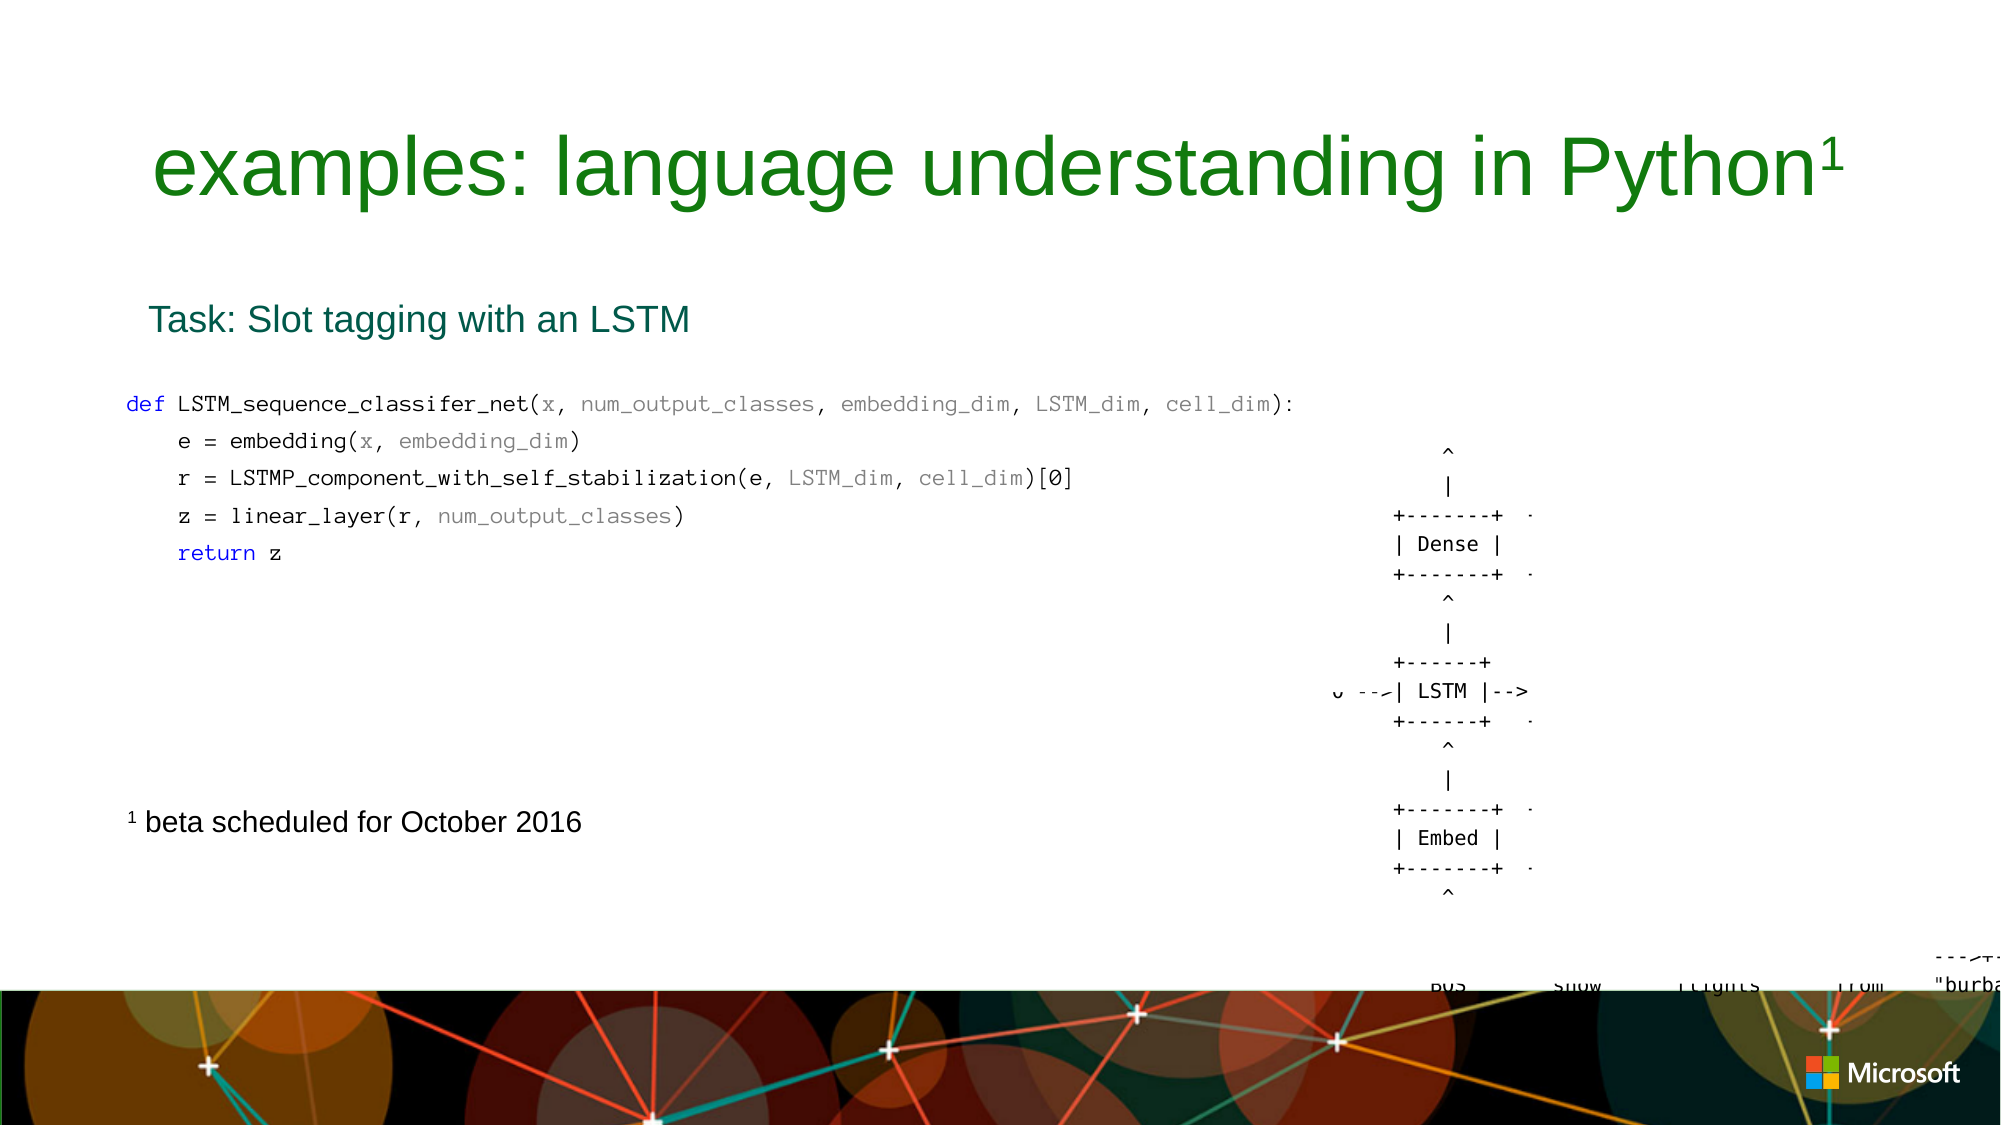

# examples: language understanding in Python1

  Task: Slot tagging with an LSTM

def LSTM_sequence_classifer_net(x, num_output_classes, embedding_dim, LSTM_dim, cell_dim):
    e = embedding(x, embedding_dim)
    r = LSTMP_component_with_self_stabilization(e, LSTM_dim, cell_dim)[0]
    z = linear_layer(r, num_output_classes)
    return z

1 beta scheduled for October 2016

     y       "O"        "O"        "O"        "O"  "B-fromloc.city_name"
              ^          ^          ^          ^          ^
              |          |          |          |          |
          +-------+  +-------+  +-------+  +-------+  +-------+
          | Dense |  | Dense |  | Dense |  | Dense |  | Dense |  ...
          +-------+  +-------+  +-------+  +-------+  +-------+
              ^          ^          ^          ^          ^
              |          |          |          |          |
          +------+   +------+   +------+   +------+   +------+
     0 -->| LSTM |-->| LSTM |-->| LSTM |-->| LSTM |-->| LSTM |-->...
          +------+   +------+   +------+   +------+   +------+
              ^          ^          ^          ^          ^
              |          |          |          |          |
          +-------+  +-------+  +-------+  +-------+  +-------+
          | Embed |  | Embed |  | Embed |  | Embed |  | Embed |  ...
          +-------+  +-------+  +-------+  +-------+  +-------+
              ^          ^          ^          ^          ^
              |          |          |          |          |
     x ------>+--------->+--------->+--------->+--------->+------...
             BOS      "show"    "flights"    "from"   "burbank"